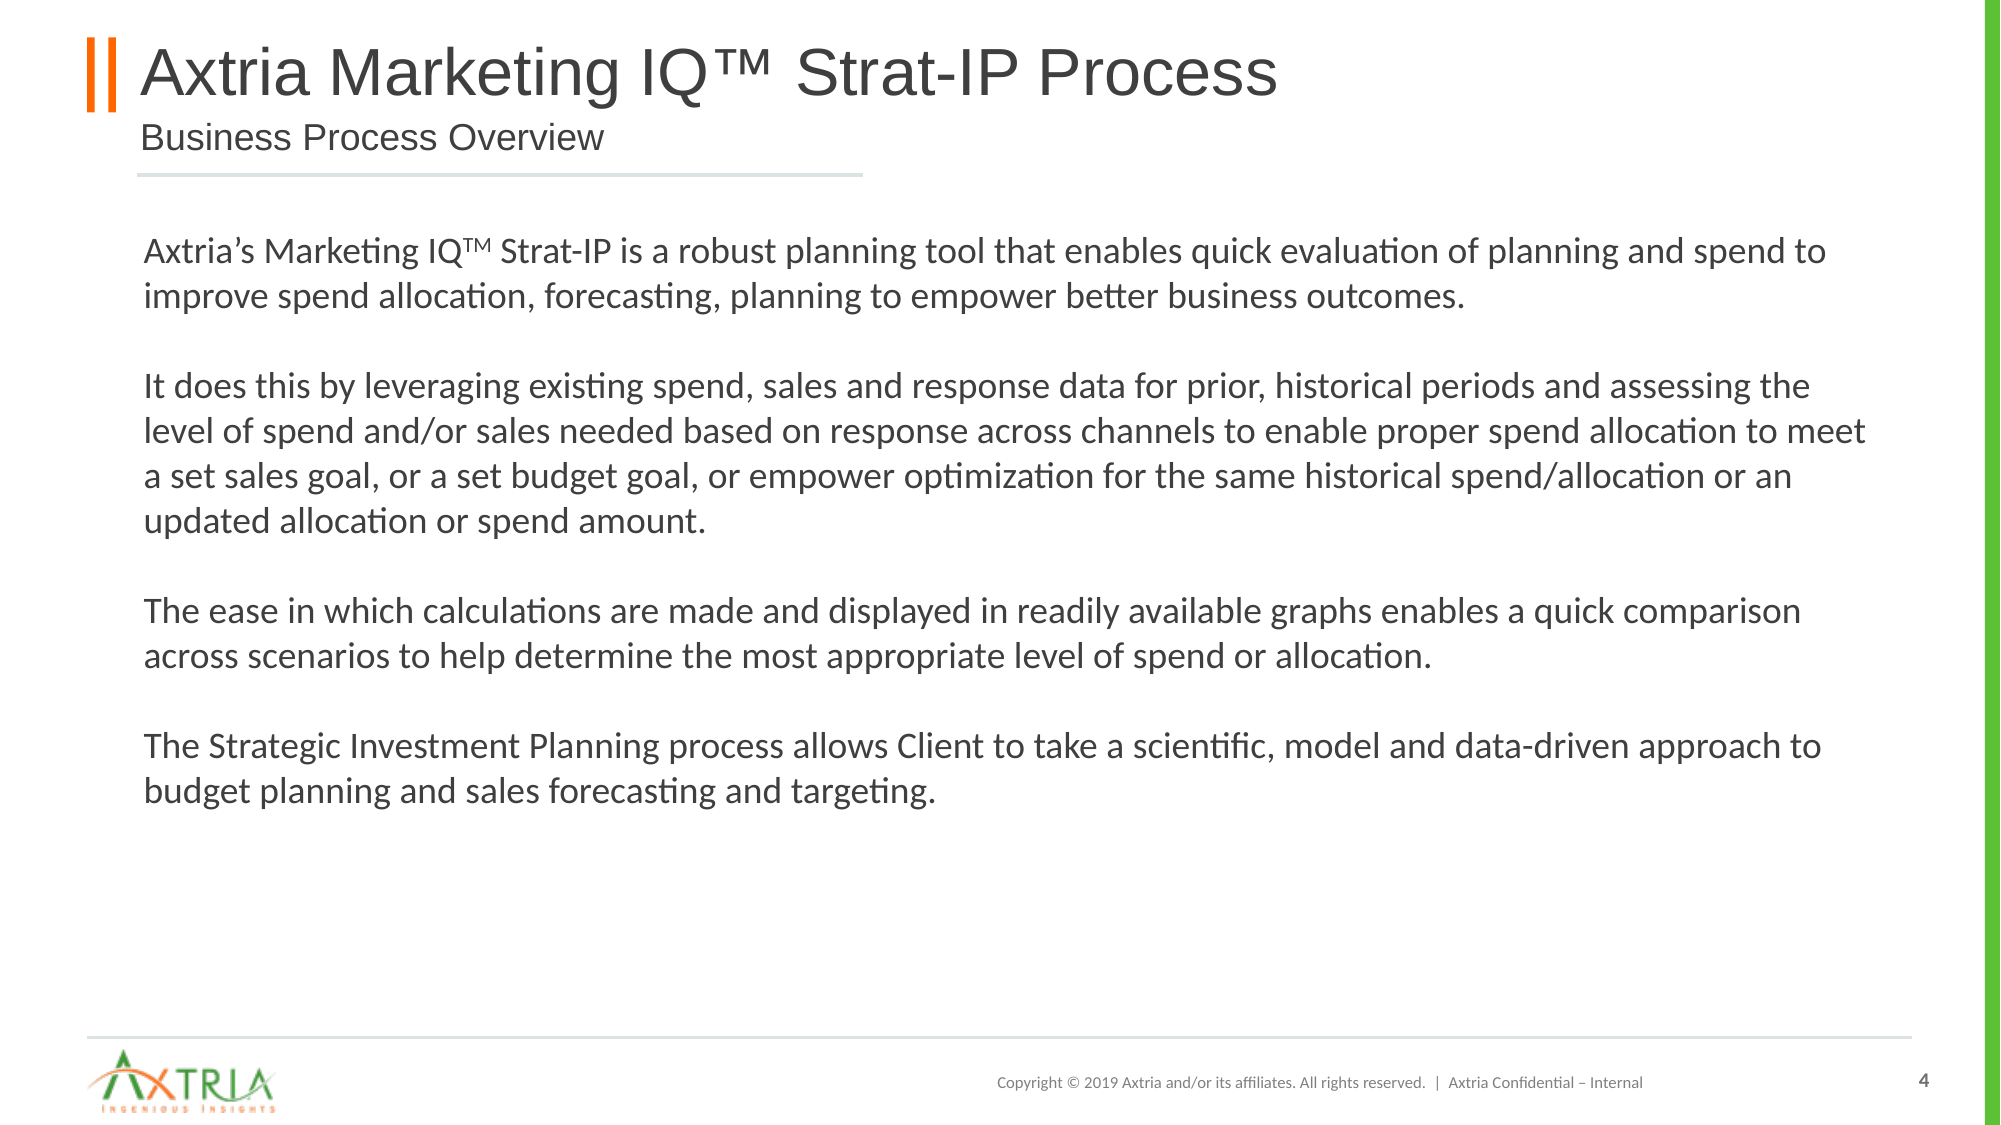

# Axtria Marketing IQ™ Strat-IP Process
Business Process Overview
Axtria’s Marketing IQTM Strat-IP is a robust planning tool that enables quick evaluation of planning and spend to improve spend allocation, forecasting, planning to empower better business outcomes.

It does this by leveraging existing spend, sales and response data for prior, historical periods and assessing the level of spend and/or sales needed based on response across channels to enable proper spend allocation to meet a set sales goal, or a set budget goal, or empower optimization for the same historical spend/allocation or an updated allocation or spend amount.

The ease in which calculations are made and displayed in readily available graphs enables a quick comparison across scenarios to help determine the most appropriate level of spend or allocation.

The Strategic Investment Planning process allows Client to take a scientific, model and data-driven approach to budget planning and sales forecasting and targeting.